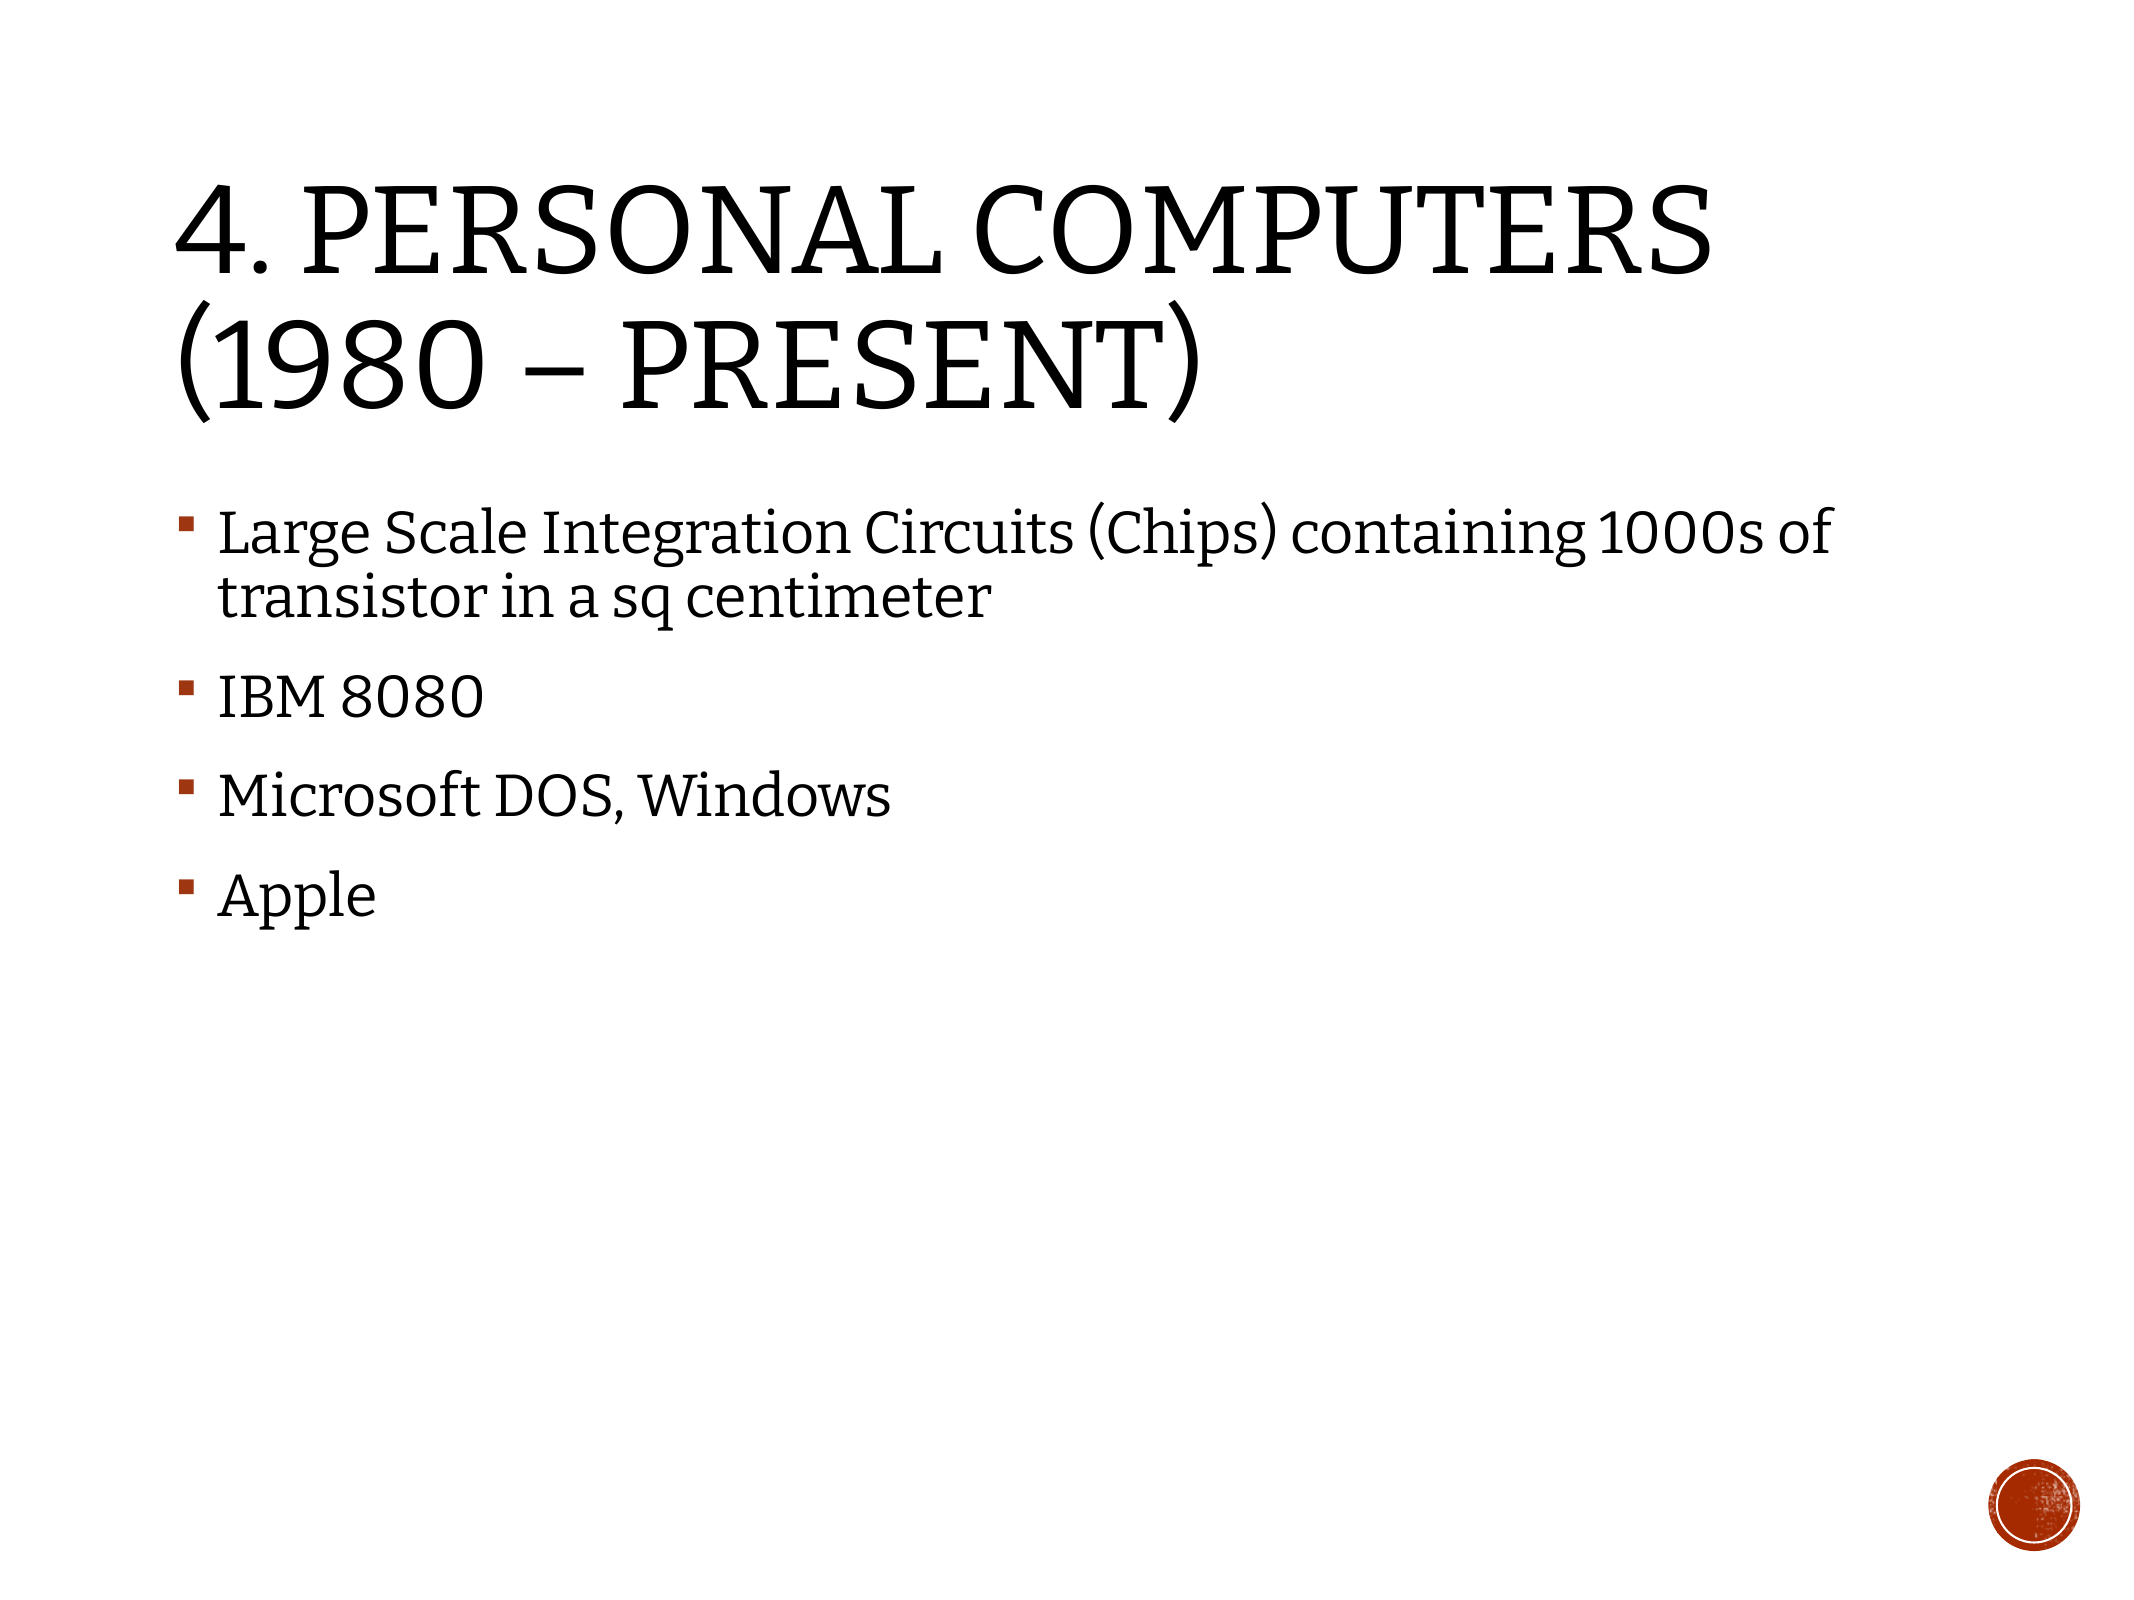

# 4. Personal computers (1980 – Present)
Large Scale Integration Circuits (Chips) containing 1000s of transistor in a sq centimeter
IBM 8080
Microsoft DOS, Windows
Apple